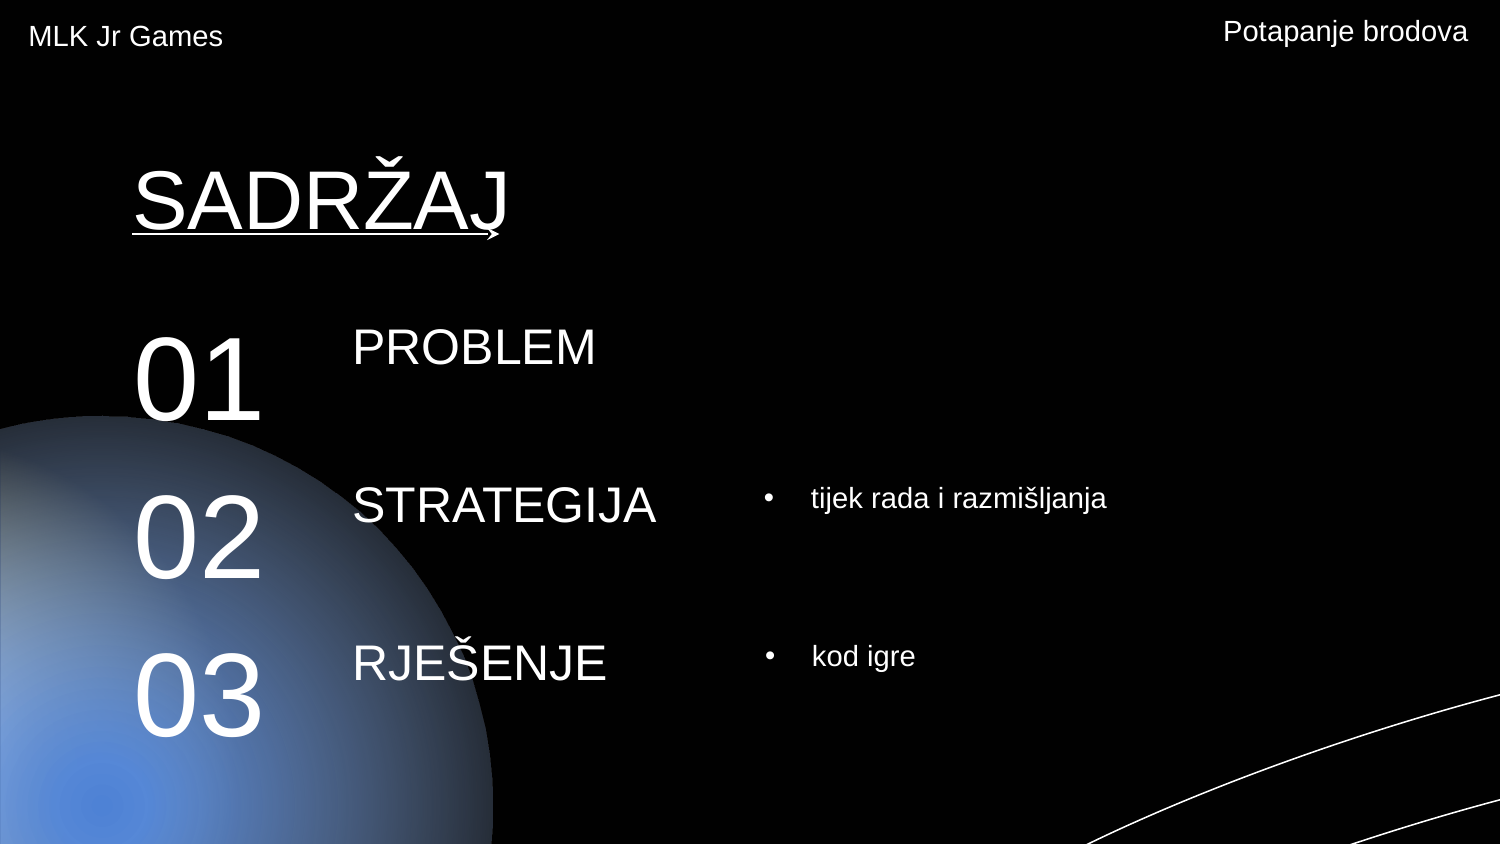

Potapanje brodova
MLK Jr Games
SADRŽAJ
01
# PROBLEM

tijek rada i razmišljanja
02
STRATEGIJA
kod igre
03
RJEŠENJE